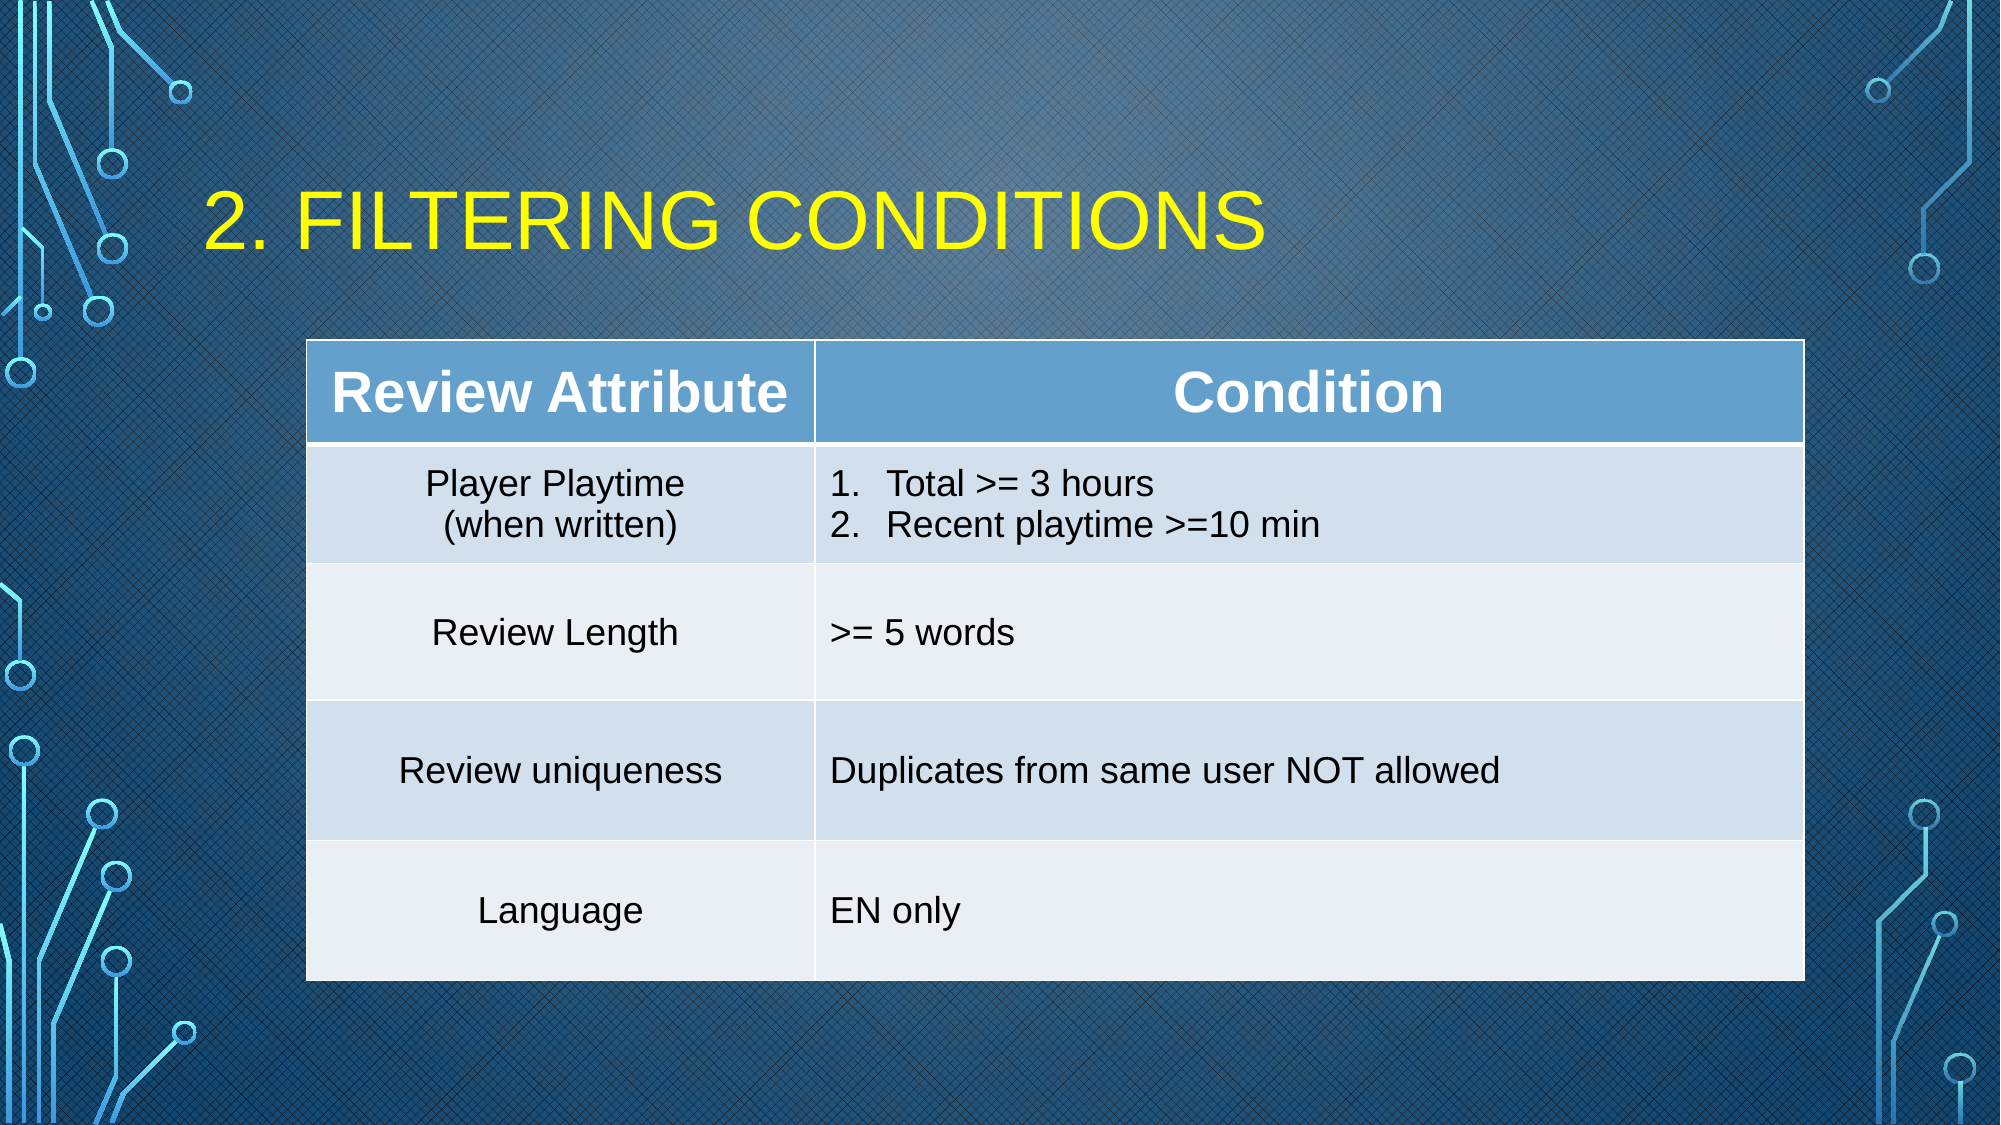

# 2. FILTERING CONDITIONS
| Review Attribute | Condition |
| --- | --- |
| Player Playtime (when written) | Total >= 3 hours Recent playtime >=10 min |
| Review Length | >= 5 words |
| Review uniqueness | Duplicates from same user NOT allowed |
| Language | EN only |